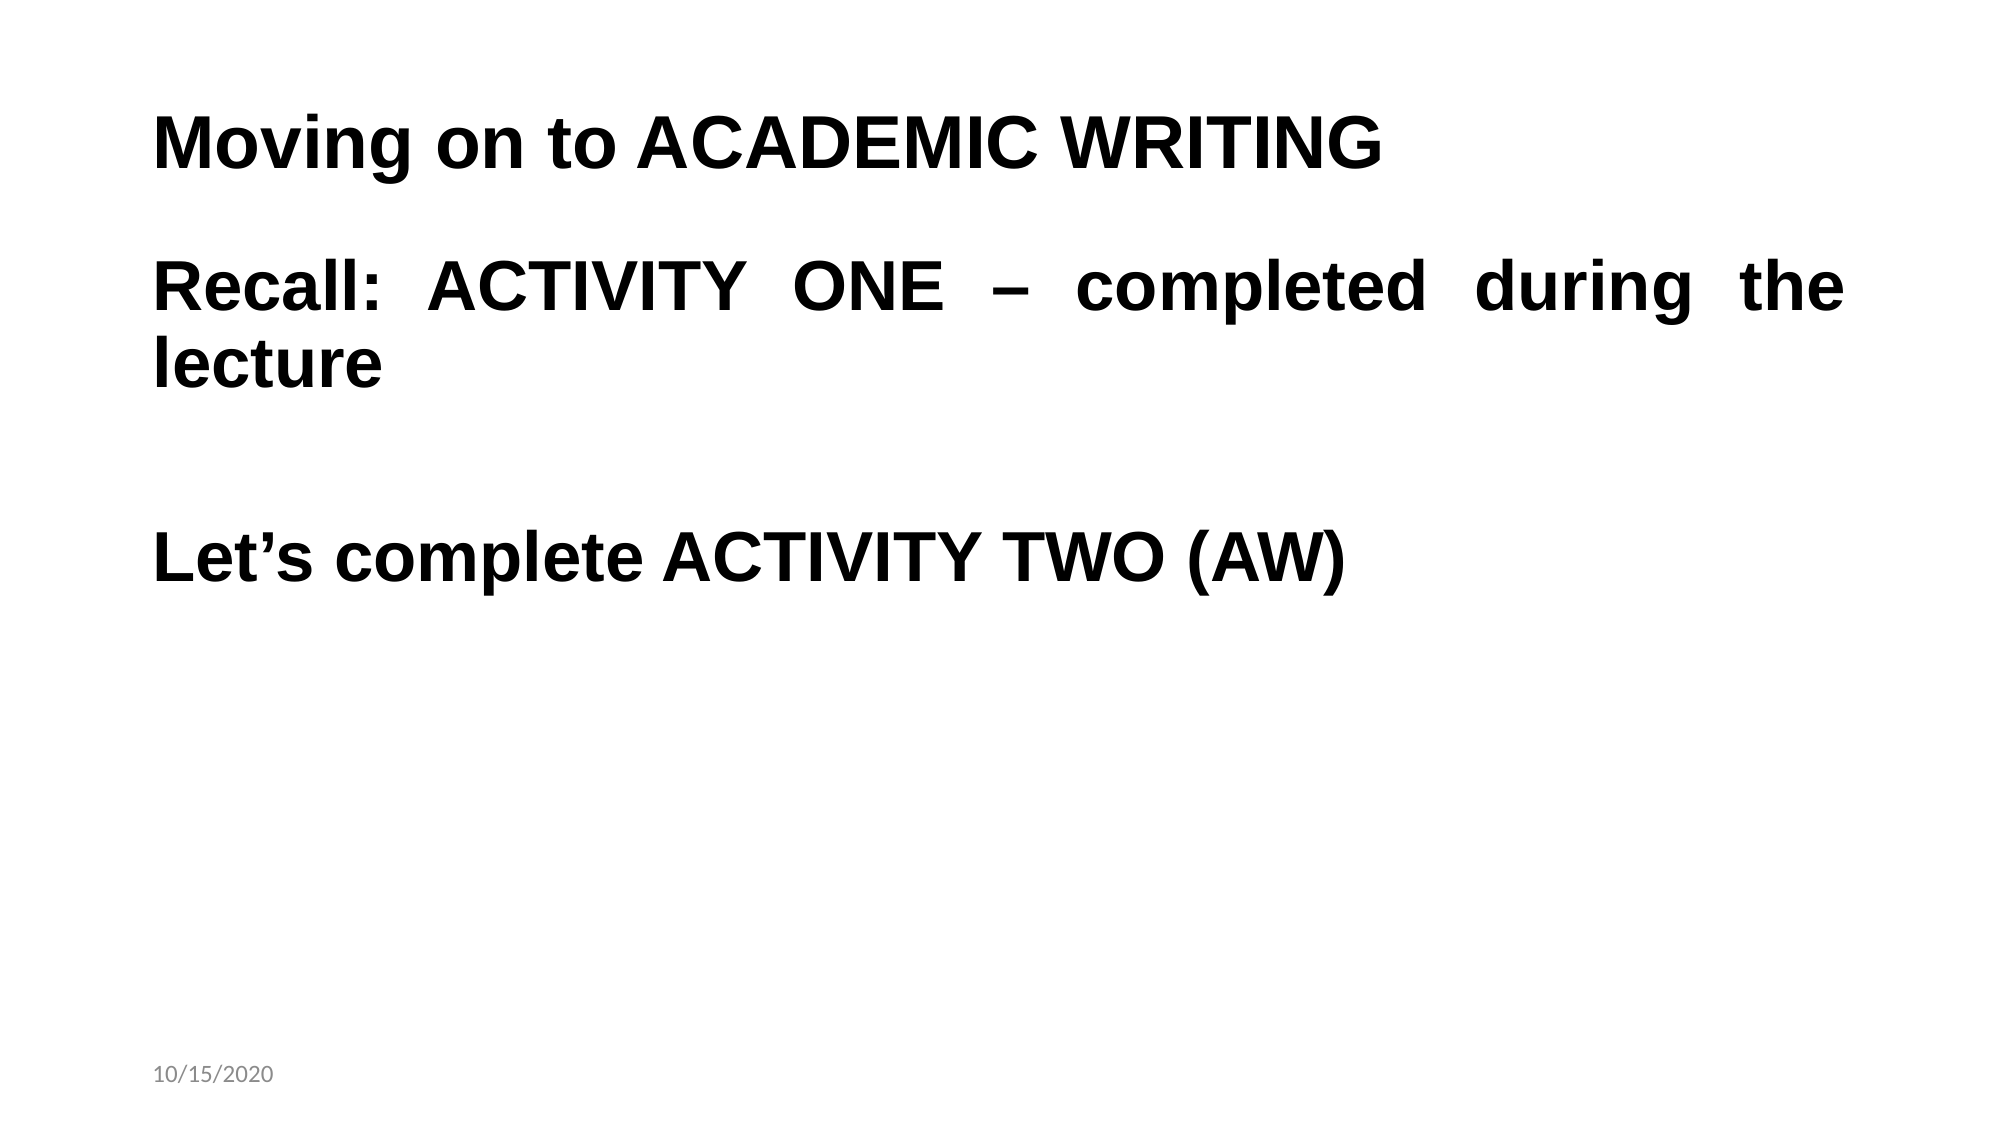

# Moving on to ACADEMIC WRITING
Recall: ACTIVITY ONE – completed during the lecture

Let’s complete ACTIVITY TWO (AW)

10/15/2020
English Communication Skills                                                    Antoinette Vanlangenberg Hettiaratchy / IIT